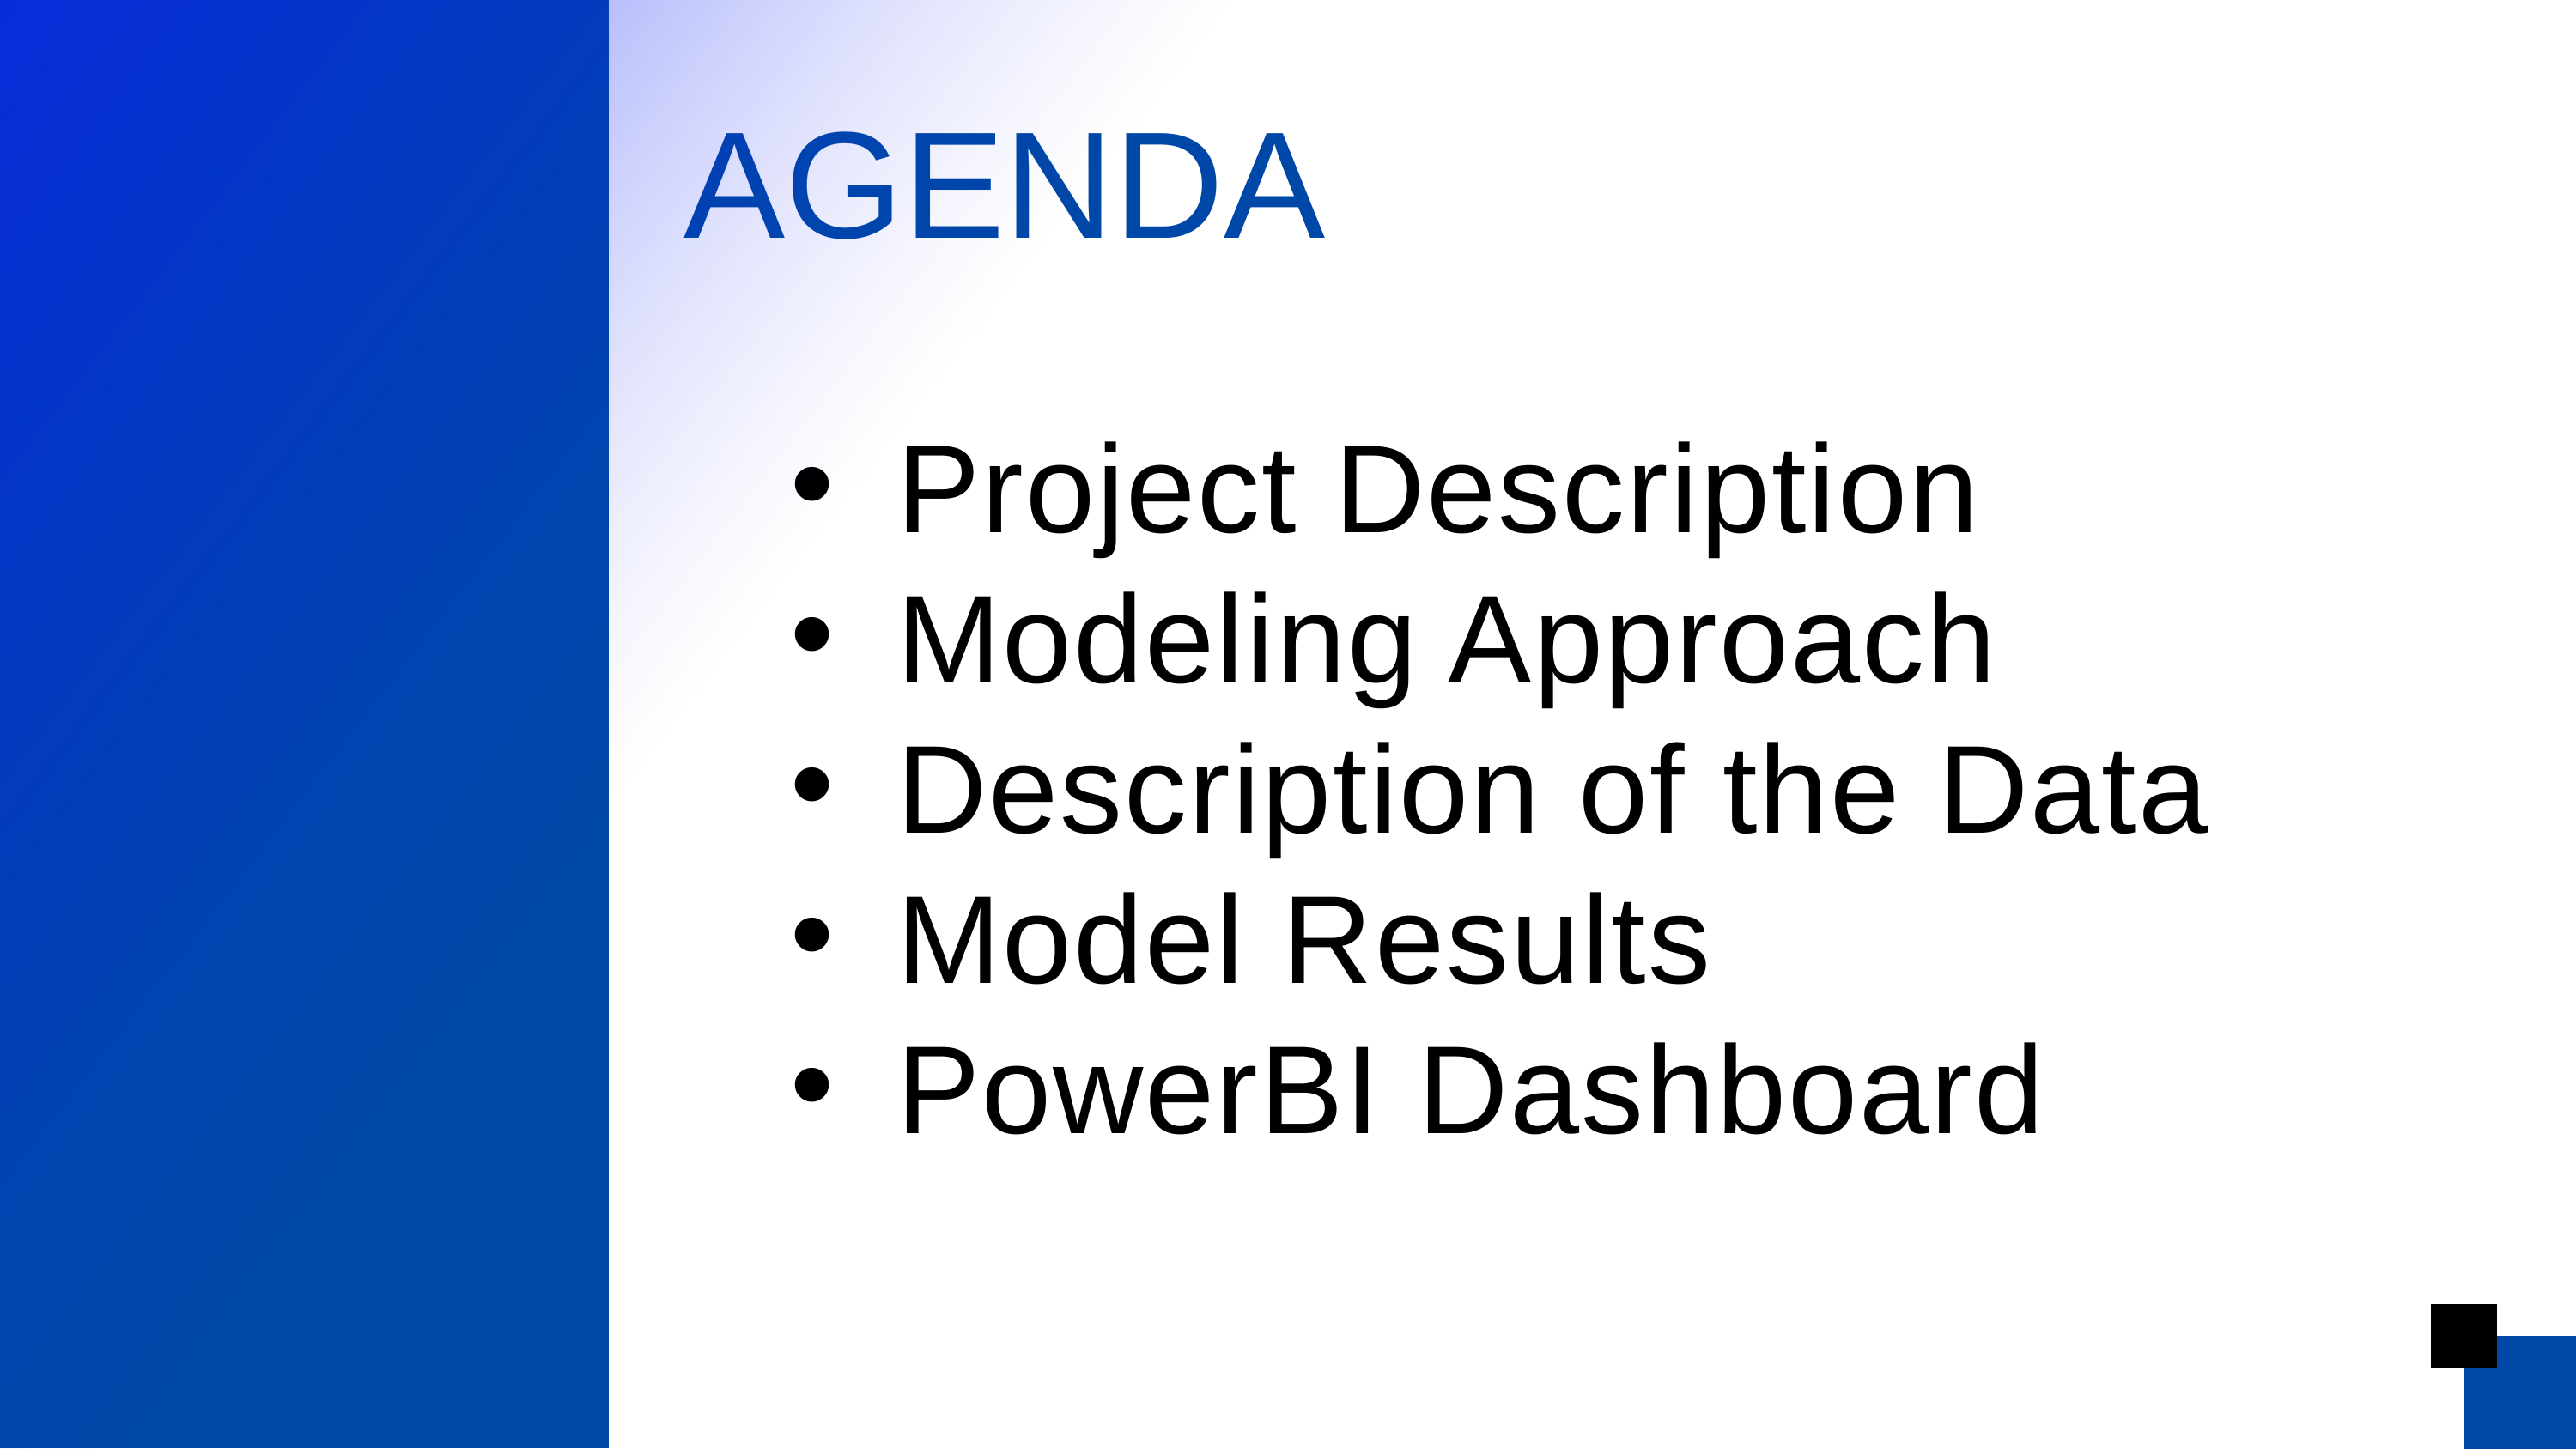

AGENDA
Project Description
Modeling Approach
Description of the Data
Model Results
PowerBI Dashboard